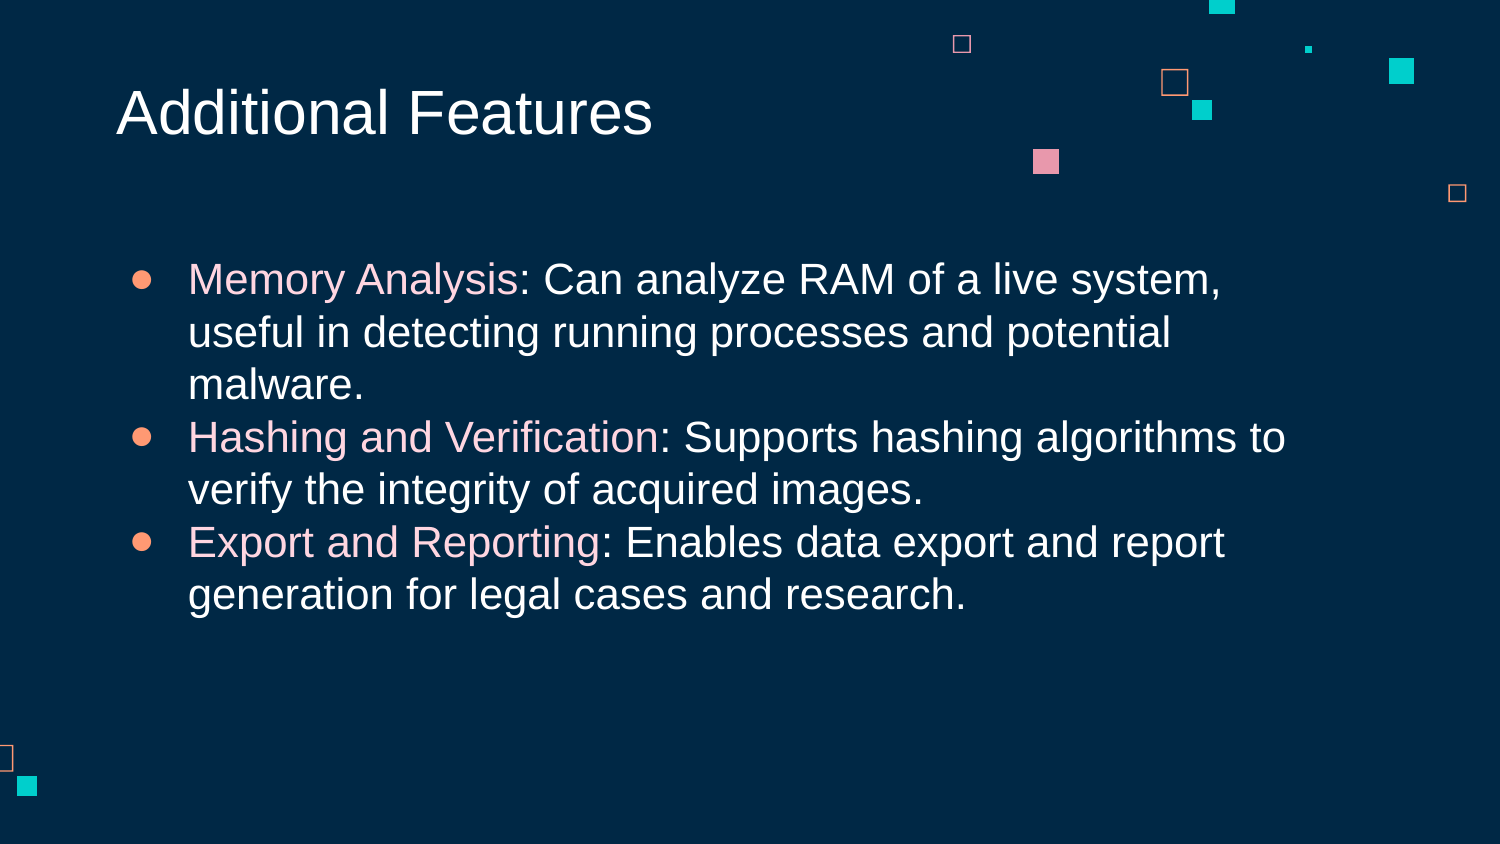

# Additional Features
Memory Analysis: Can analyze RAM of a live system, useful in detecting running processes and potential malware.
Hashing and Verification: Supports hashing algorithms to verify the integrity of acquired images.
Export and Reporting: Enables data export and report generation for legal cases and research.